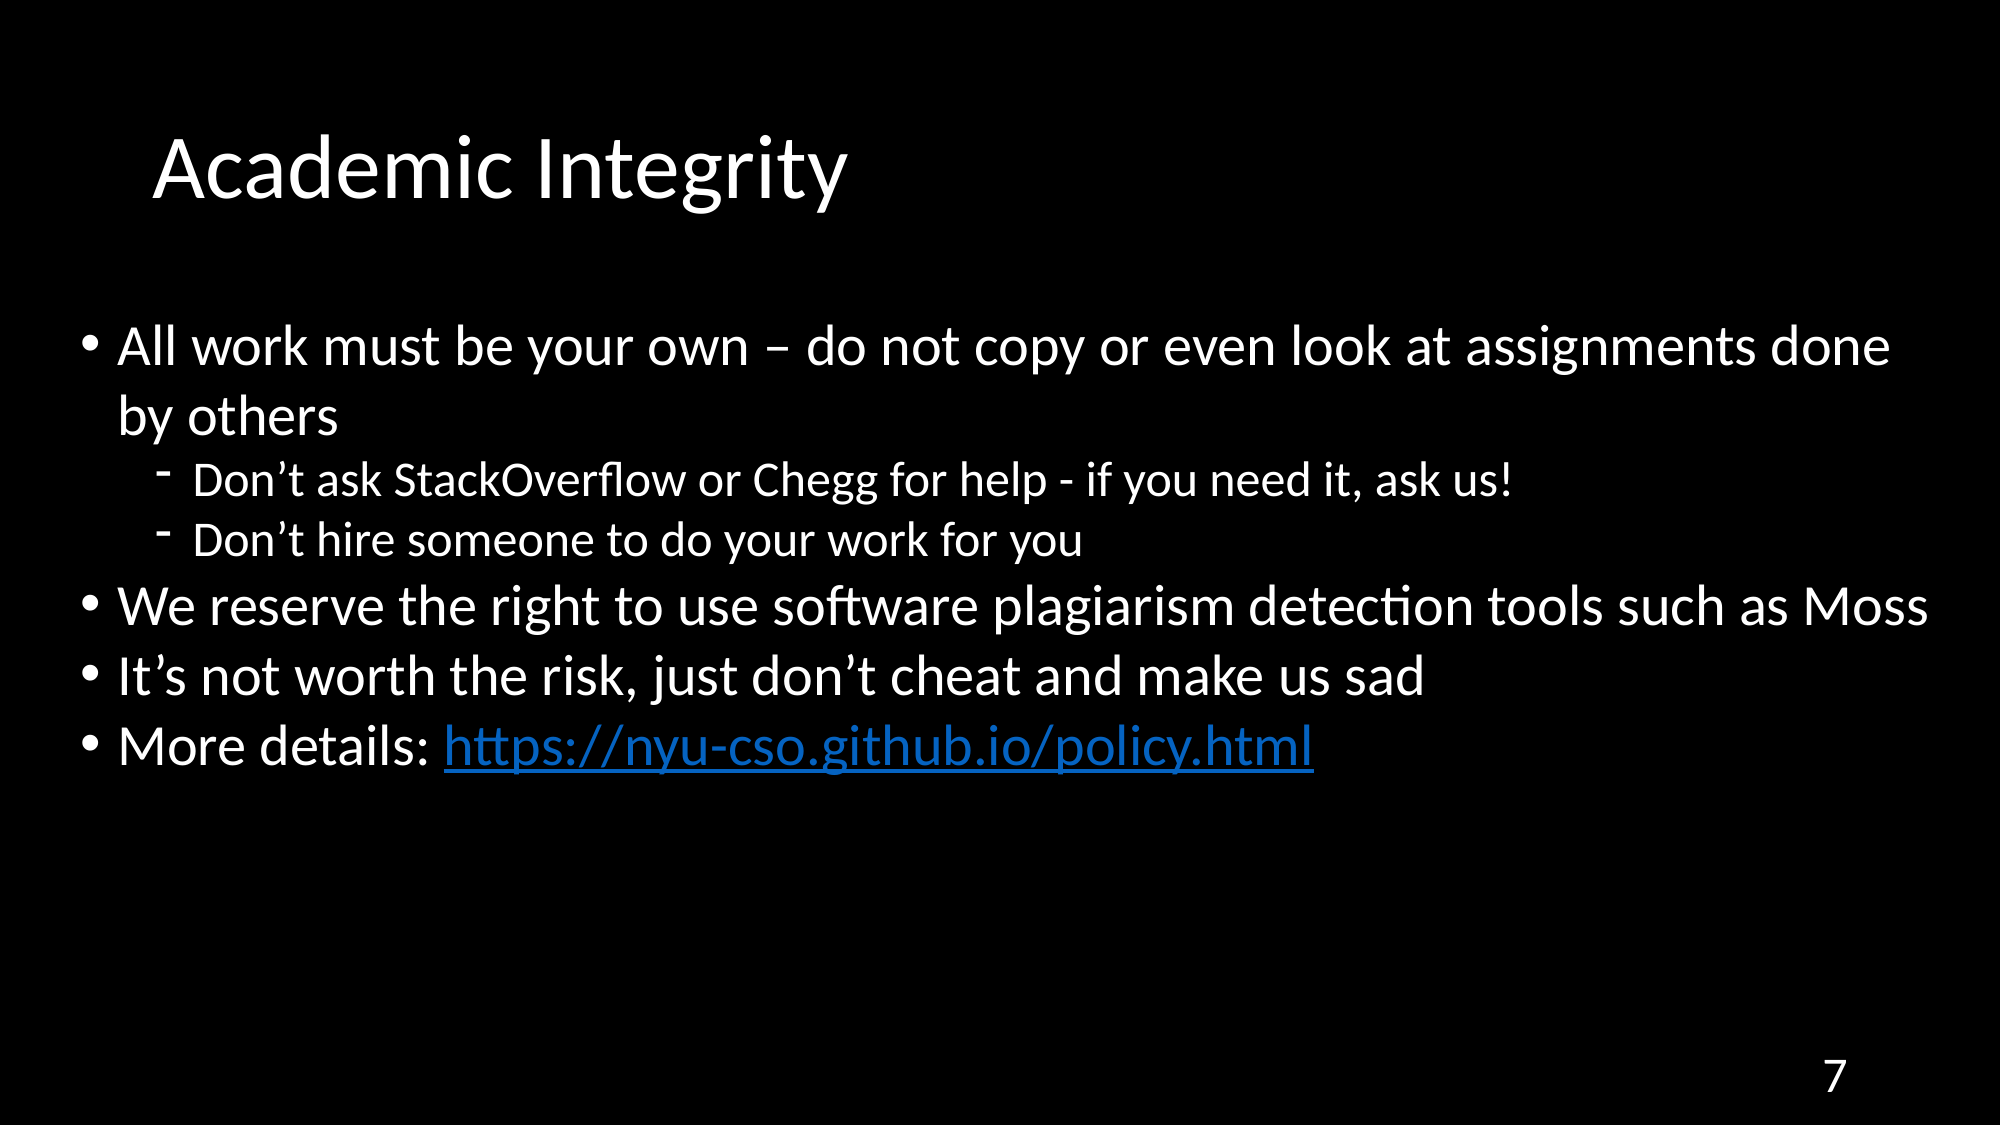

# Academic Integrity
All work must be your own – do not copy or even look at assignments done by others
Don’t ask StackOverflow or Chegg for help - if you need it, ask us!
Don’t hire someone to do your work for you
We reserve the right to use software plagiarism detection tools such as Moss
It’s not worth the risk, just don’t cheat and make us sad
More details: https://nyu-cso.github.io/policy.html

7